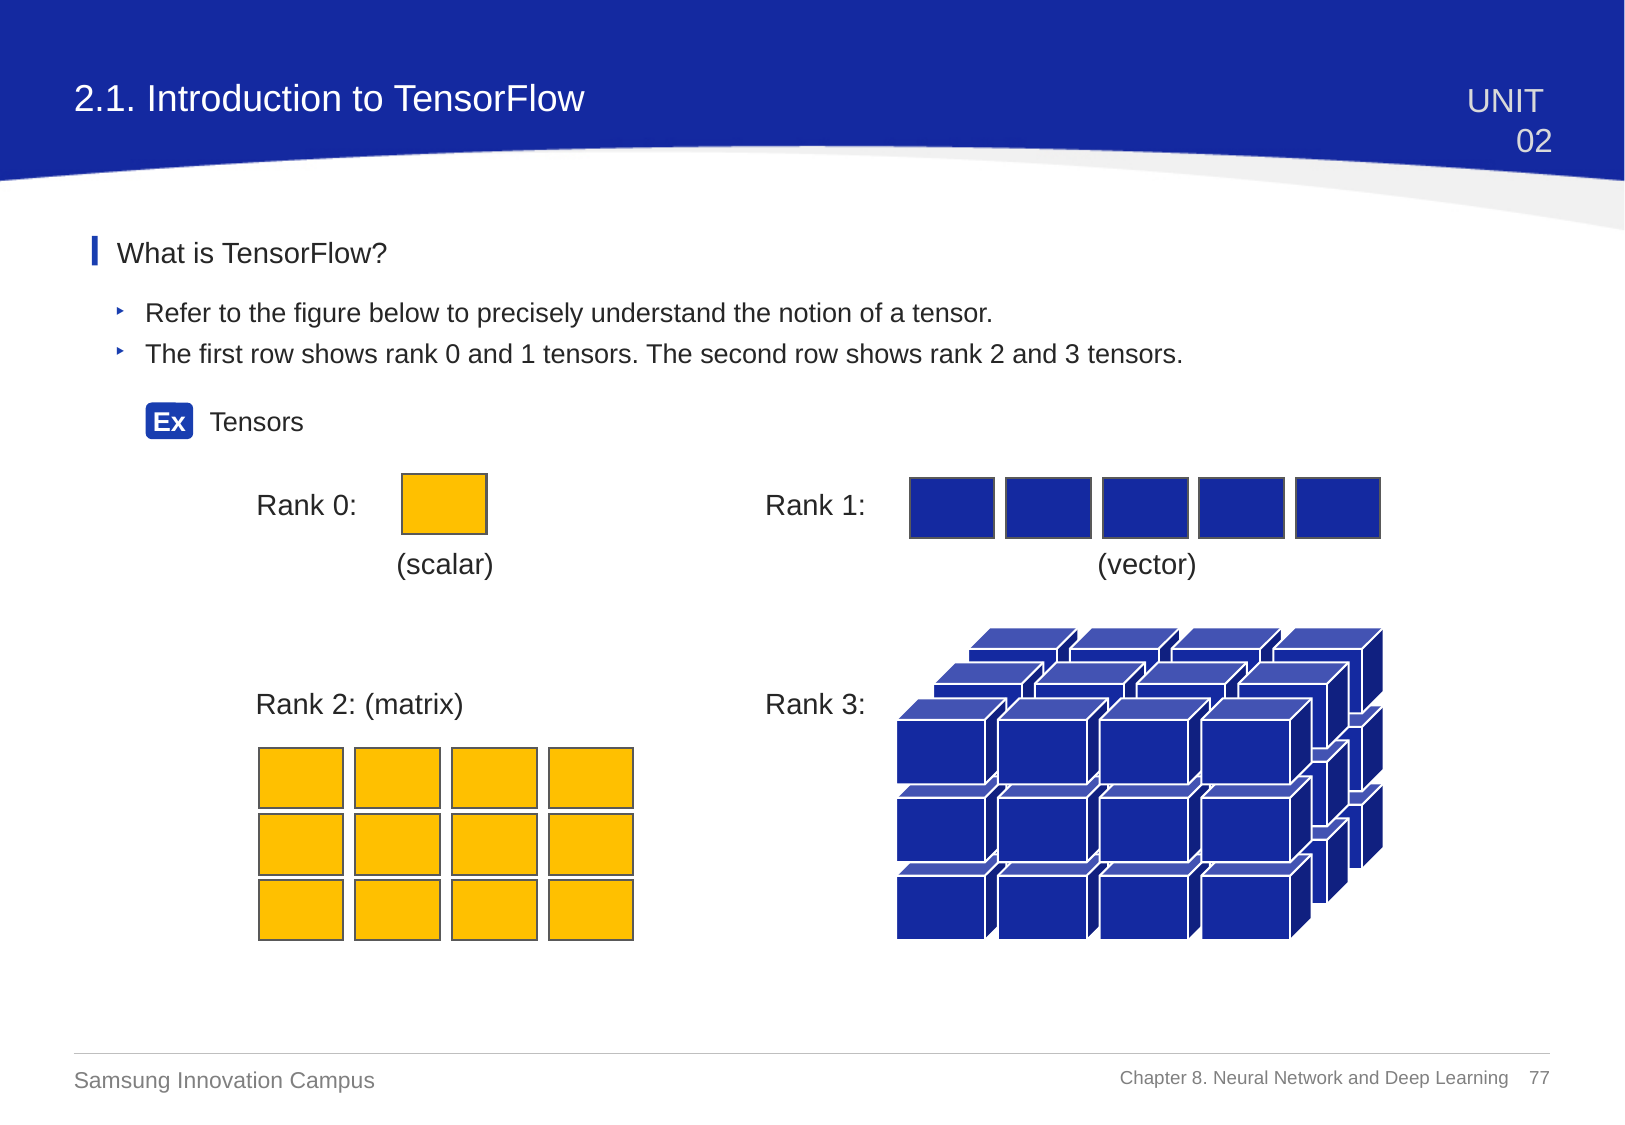

2.1. Introduction to TensorFlow
UNIT  02
What is TensorFlow?

Refer to the figure below to precisely understand the notion of a tensor.
The first row shows rank 0 and 1 tensors. The second row shows rank 2 and 3 tensors.
Tensors
Ex

Rank 0:
Rank 1:
(scalar)
(vector)

Rank 2: (matrix)
Rank 3: